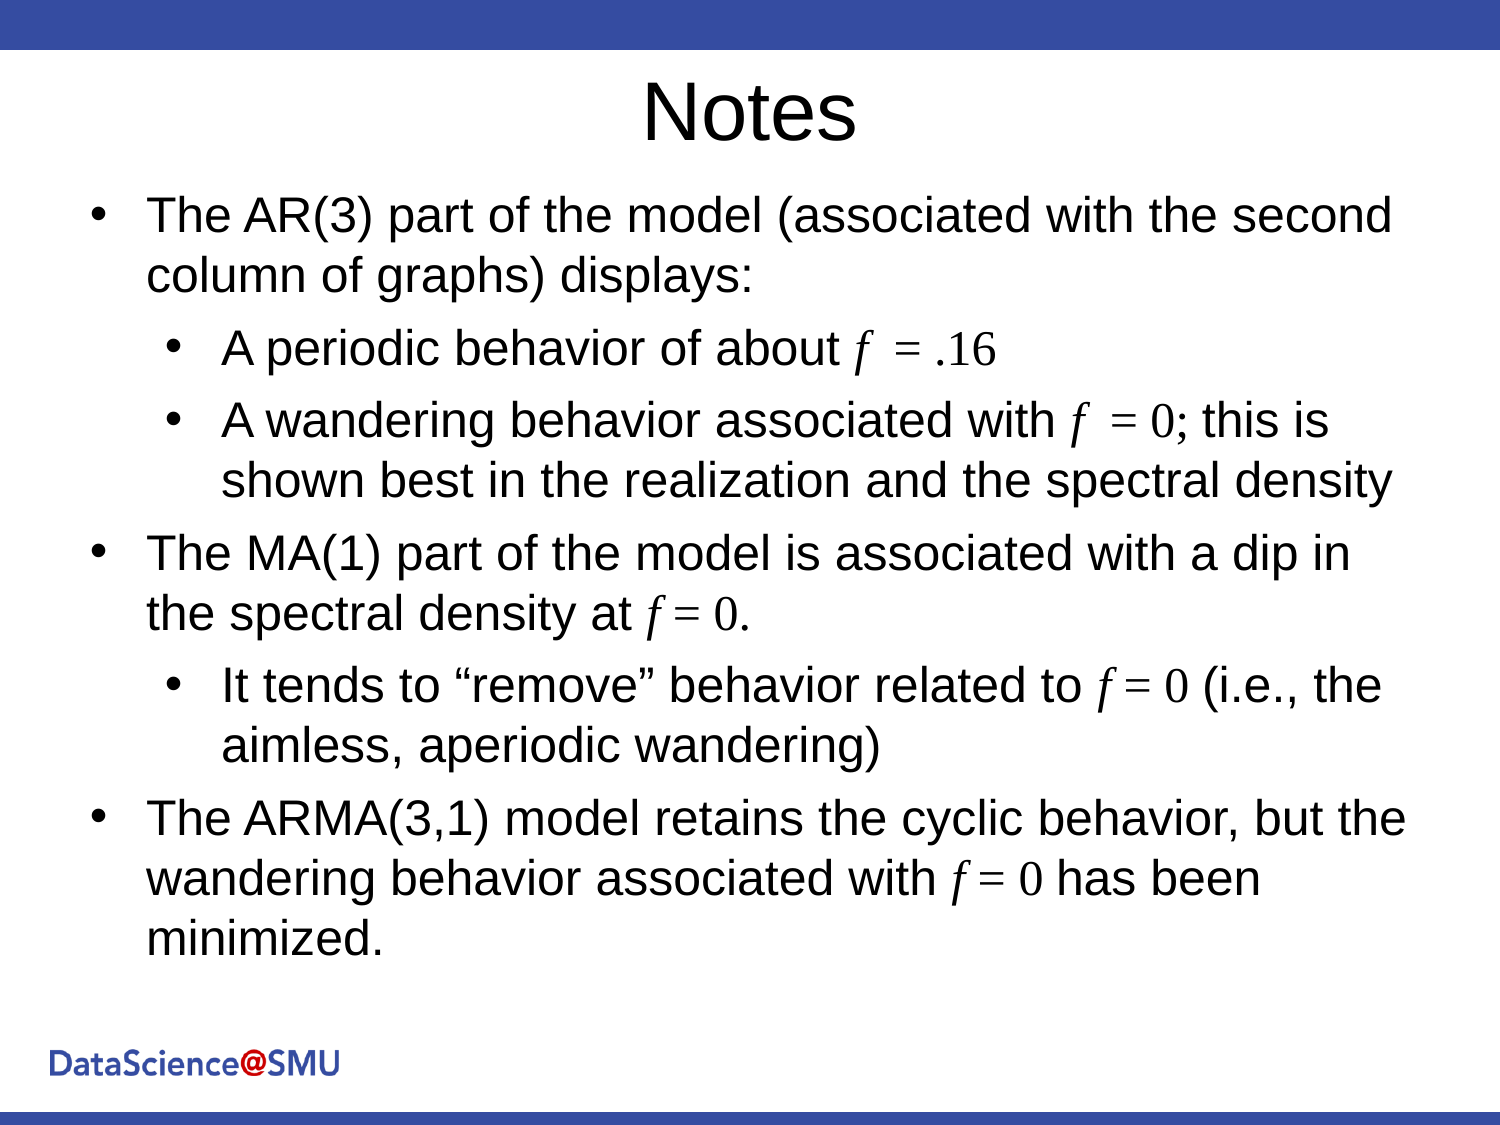

Notes

The AR(3) part of the model (associated with the second column of graphs) displays:
A periodic behavior of about f  = .16
A wandering behavior associated with f  = 0; this is shown best in the realization and the spectral density
The MA(1) part of the model is associated with a dip in the spectral density at f = 0.
It tends to “remove” behavior related to f = 0 (i.e., the aimless, aperiodic wandering)
The ARMA(3,1) model retains the cyclic behavior, but the wandering behavior associated with f = 0 has been minimized.